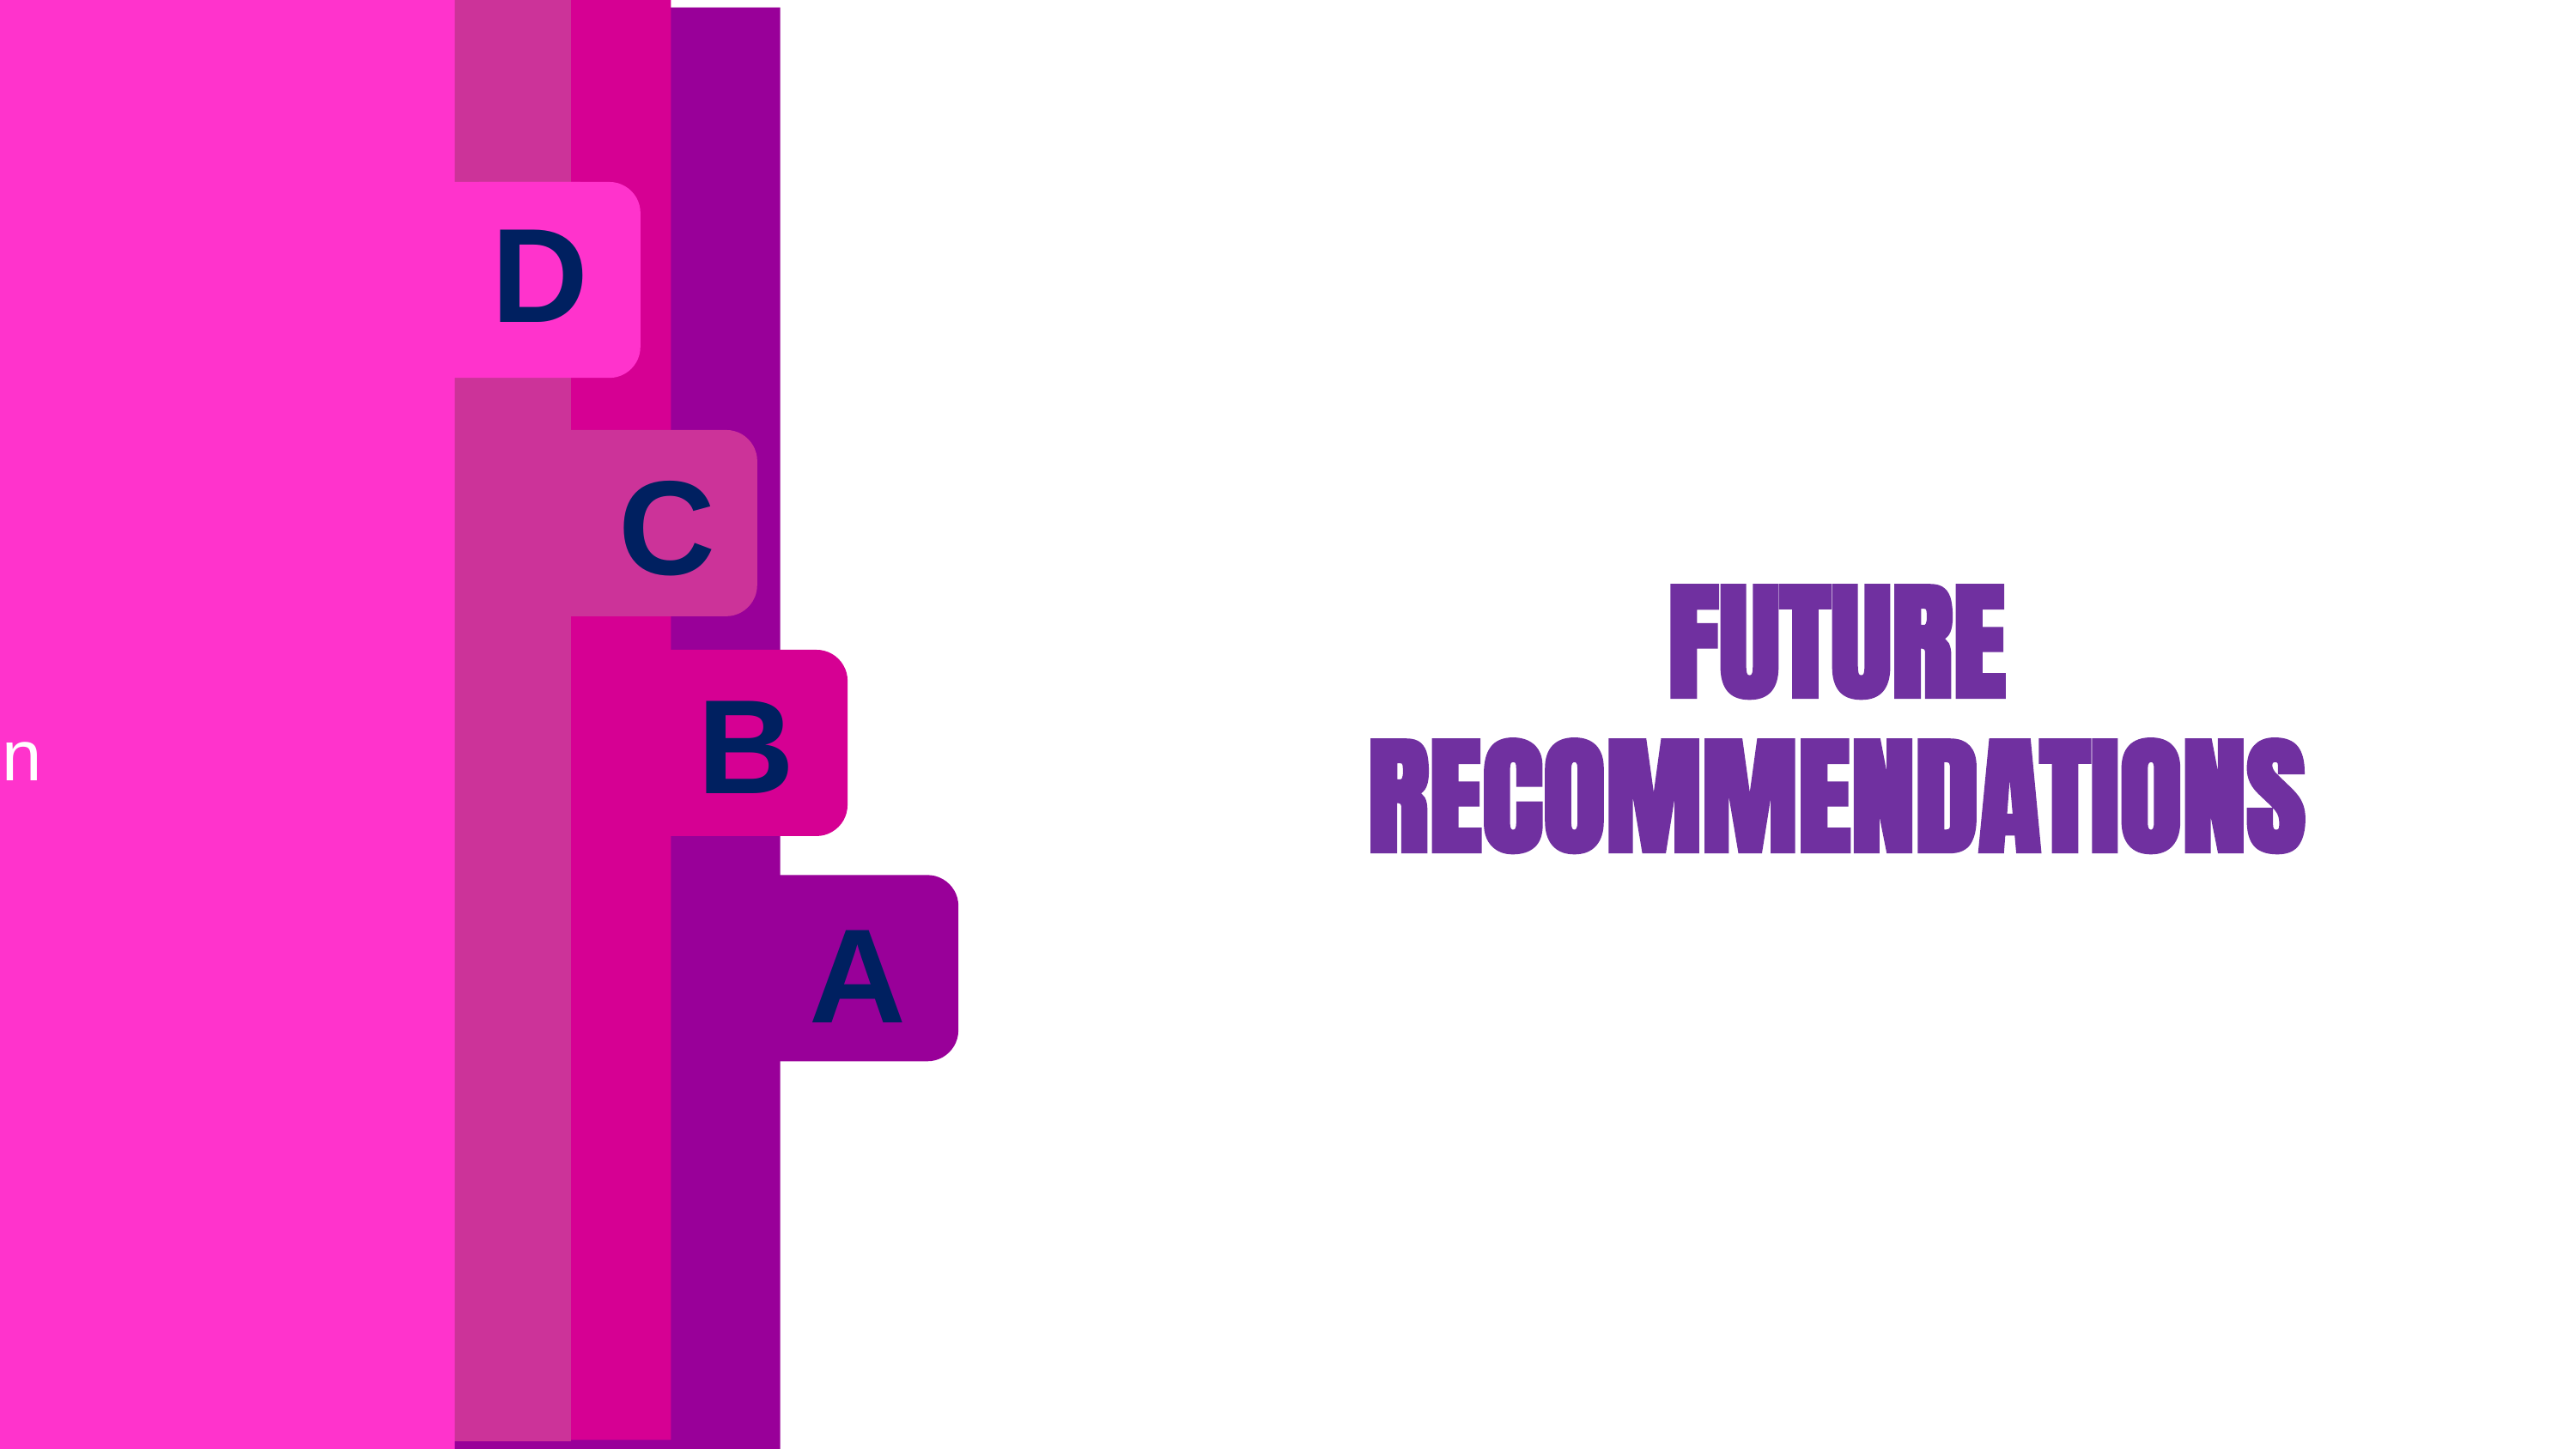

D

Enhanced Collaboration Tools

- Introduce features for real-time collaboration, allowing multiple researchers to work on a document simultaneously.

B
Graph and Shape Interface

- Develop a user-friendly interface for creating graphs and shapes, simplifying tasks for researchers compared to Excel

C
Citations and Reference Mapping

- Implement features for automatic citations and reference mapping to streamline the research documentation process

A
Perplexity Chat Bot Integration

- Incorporate a paid Perplexity Chat Bot for enhanced research assistance.
FUTURE RECOMMENDATIONS